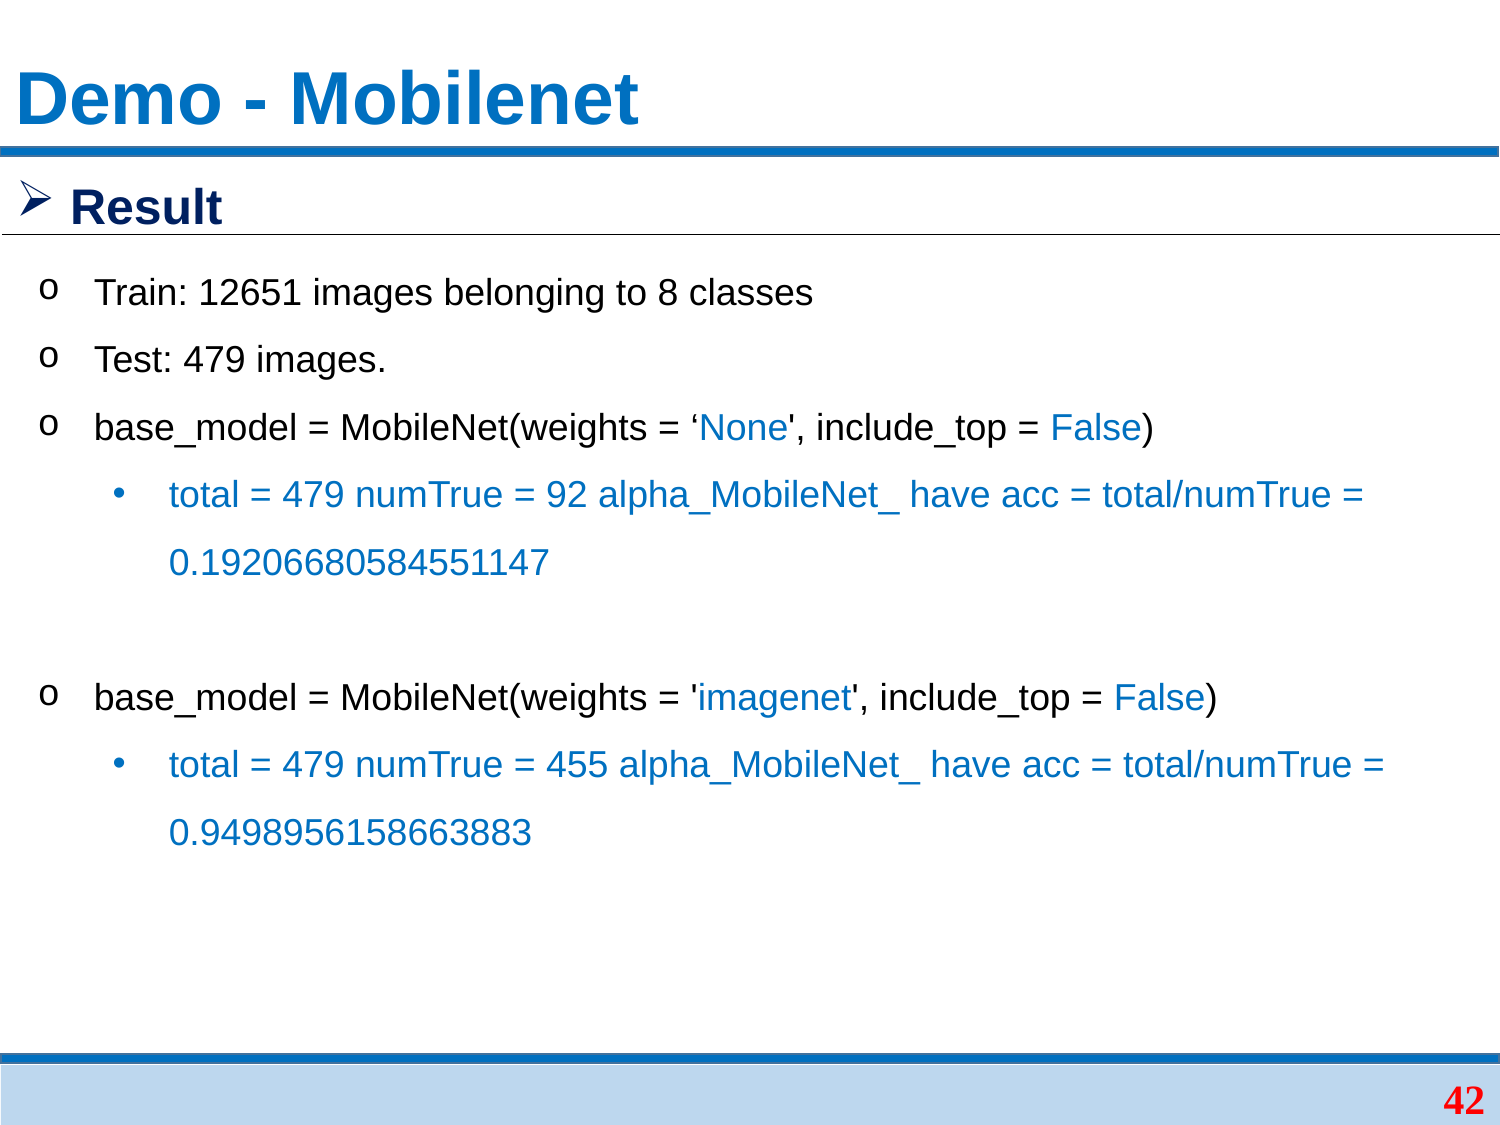

Demo - Mobilenet

 Result
Train: 12651 images belonging to 8 classes
Test: 479 images.
base_model = MobileNet(weights = ‘None', include_top = False)
total = 479 numTrue = 92 alpha_MobileNet_ have acc = total/numTrue = 0.19206680584551147

base_model = MobileNet(weights = 'imagenet', include_top = False)
total = 479 numTrue = 455 alpha_MobileNet_ have acc = total/numTrue = 0.9498956158663883

42